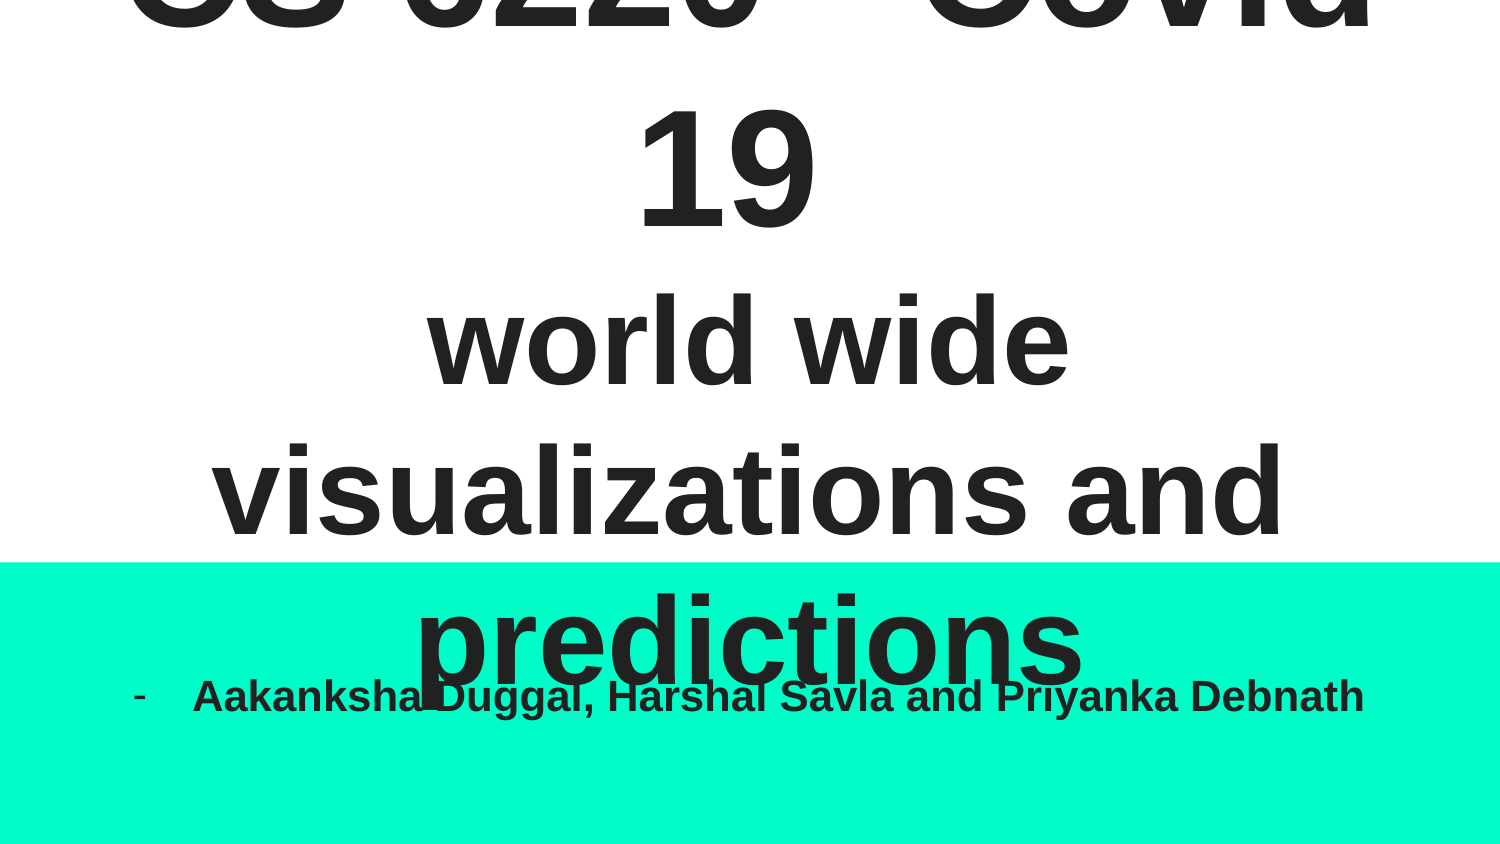

# CS 6220 - Covid 19
world wide visualizations and predictions
Aakanksha Duggal, Harshal Savla and Priyanka Debnath